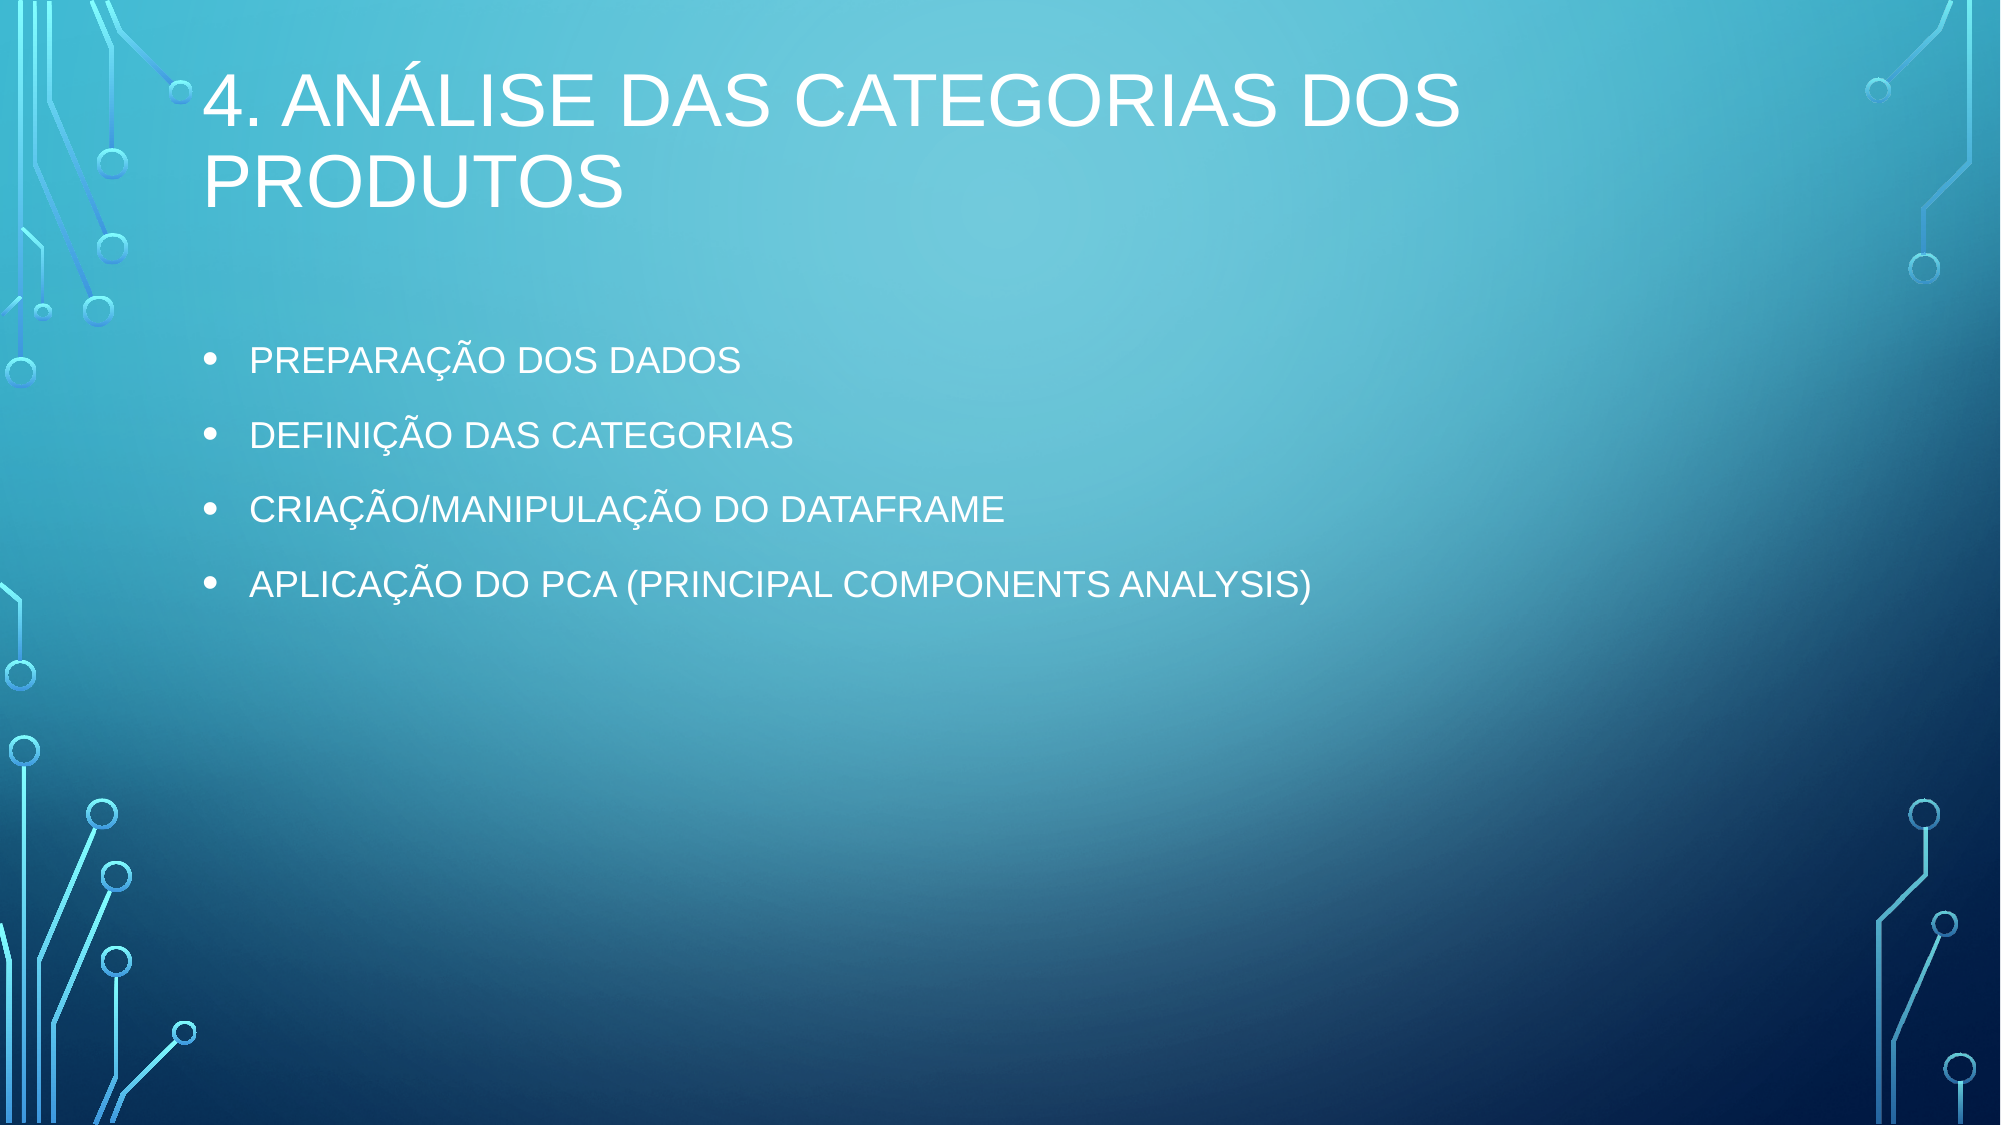

# 4. Análise das categorias dos produtos
Preparação dos dados
Definição das categorias
Criação/manipulação do dataframe
Aplicação do pca (principal components analysis)